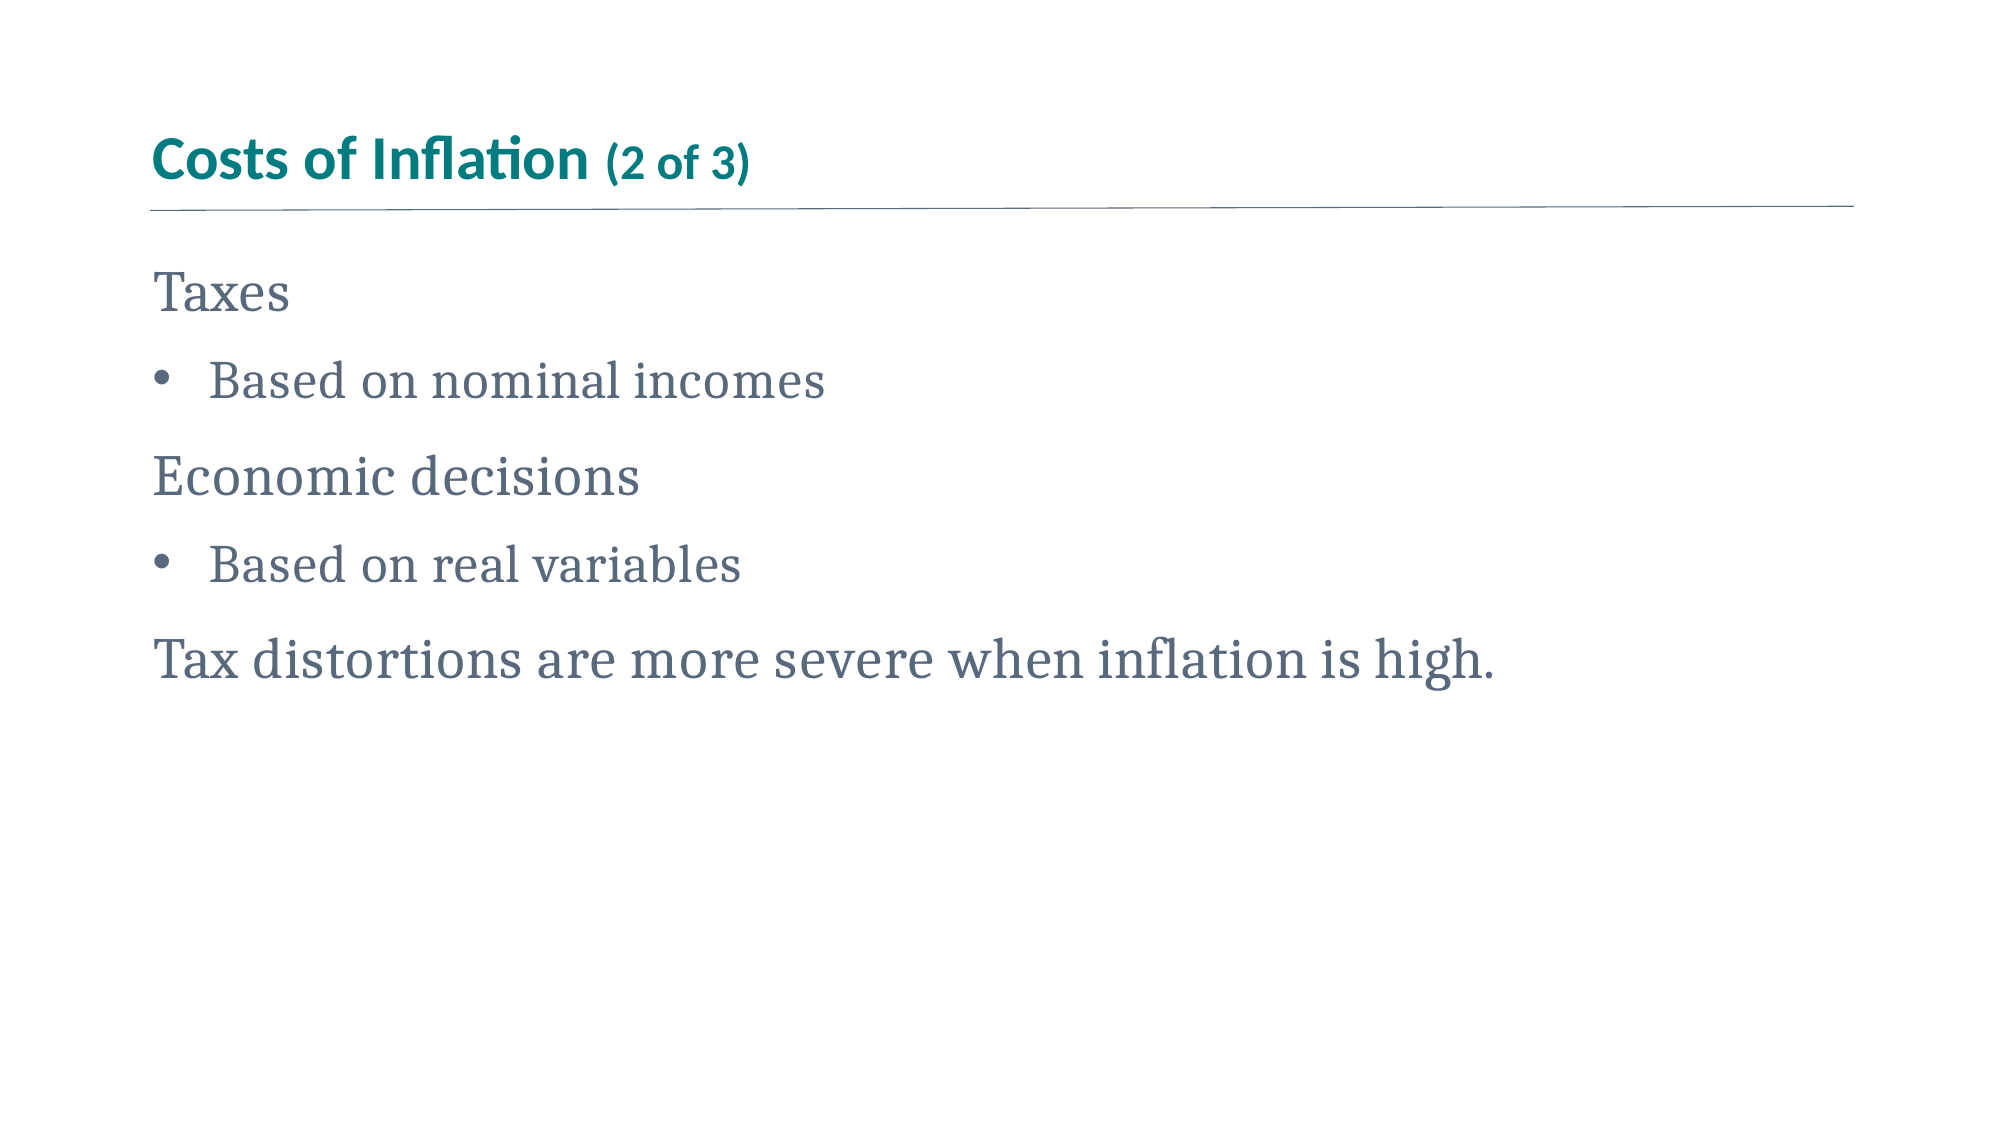

# Costs of Inflation (2 of 3)
Taxes
Based on nominal incomes
Economic decisions
Based on real variables
Tax distortions are more severe when inflation is high.